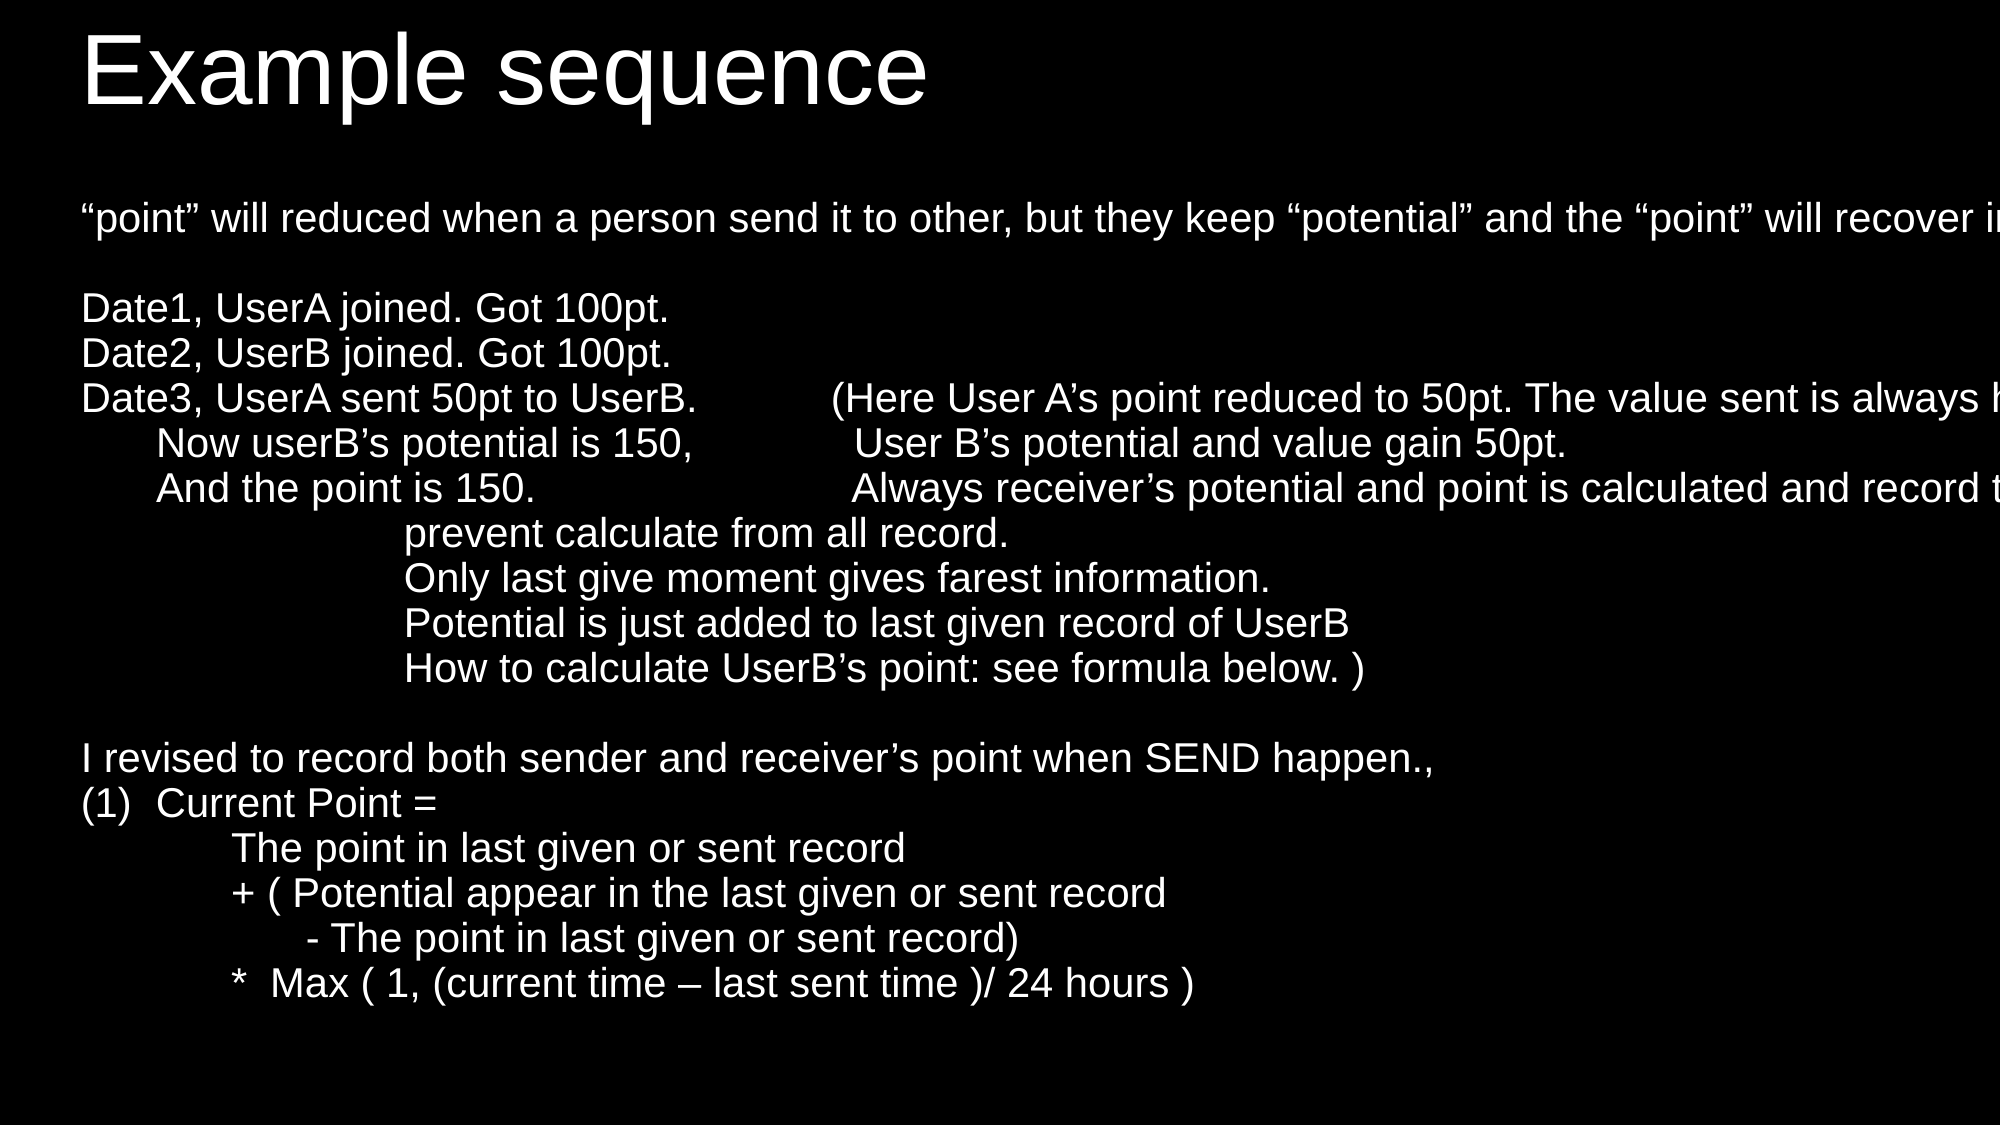

Example sequence
“point” will reduced when a person send it to other, but they keep “potential” and the “point” will recover in 24 hours after the time of last sent record.

Date1, UserA joined. Got 100pt.
Date2, UserB joined. Got 100pt.
Date3, UserA sent 50pt to UserB. 	(Here User A’s point reduced to 50pt. The value sent is always half point.
	Now userB’s potential is 150, 	  User B’s potential and value gain 50pt.
	And the point is 150. 		  Always receiver’s potential and point is calculated and record to
			  prevent calculate from all record.
			  Only last give moment gives farest information.
			  Potential is just added to last given record of UserB
			  How to calculate UserB’s point: see formula below. )

I revised to record both sender and receiver’s point when SEND happen.,
Current Point =
	The point in last given or sent record
	+ ( Potential appear in the last given or sent record
		- The point in last given or sent record)
	*  Max ( 1, (current time – last sent time )/ 24 hours )